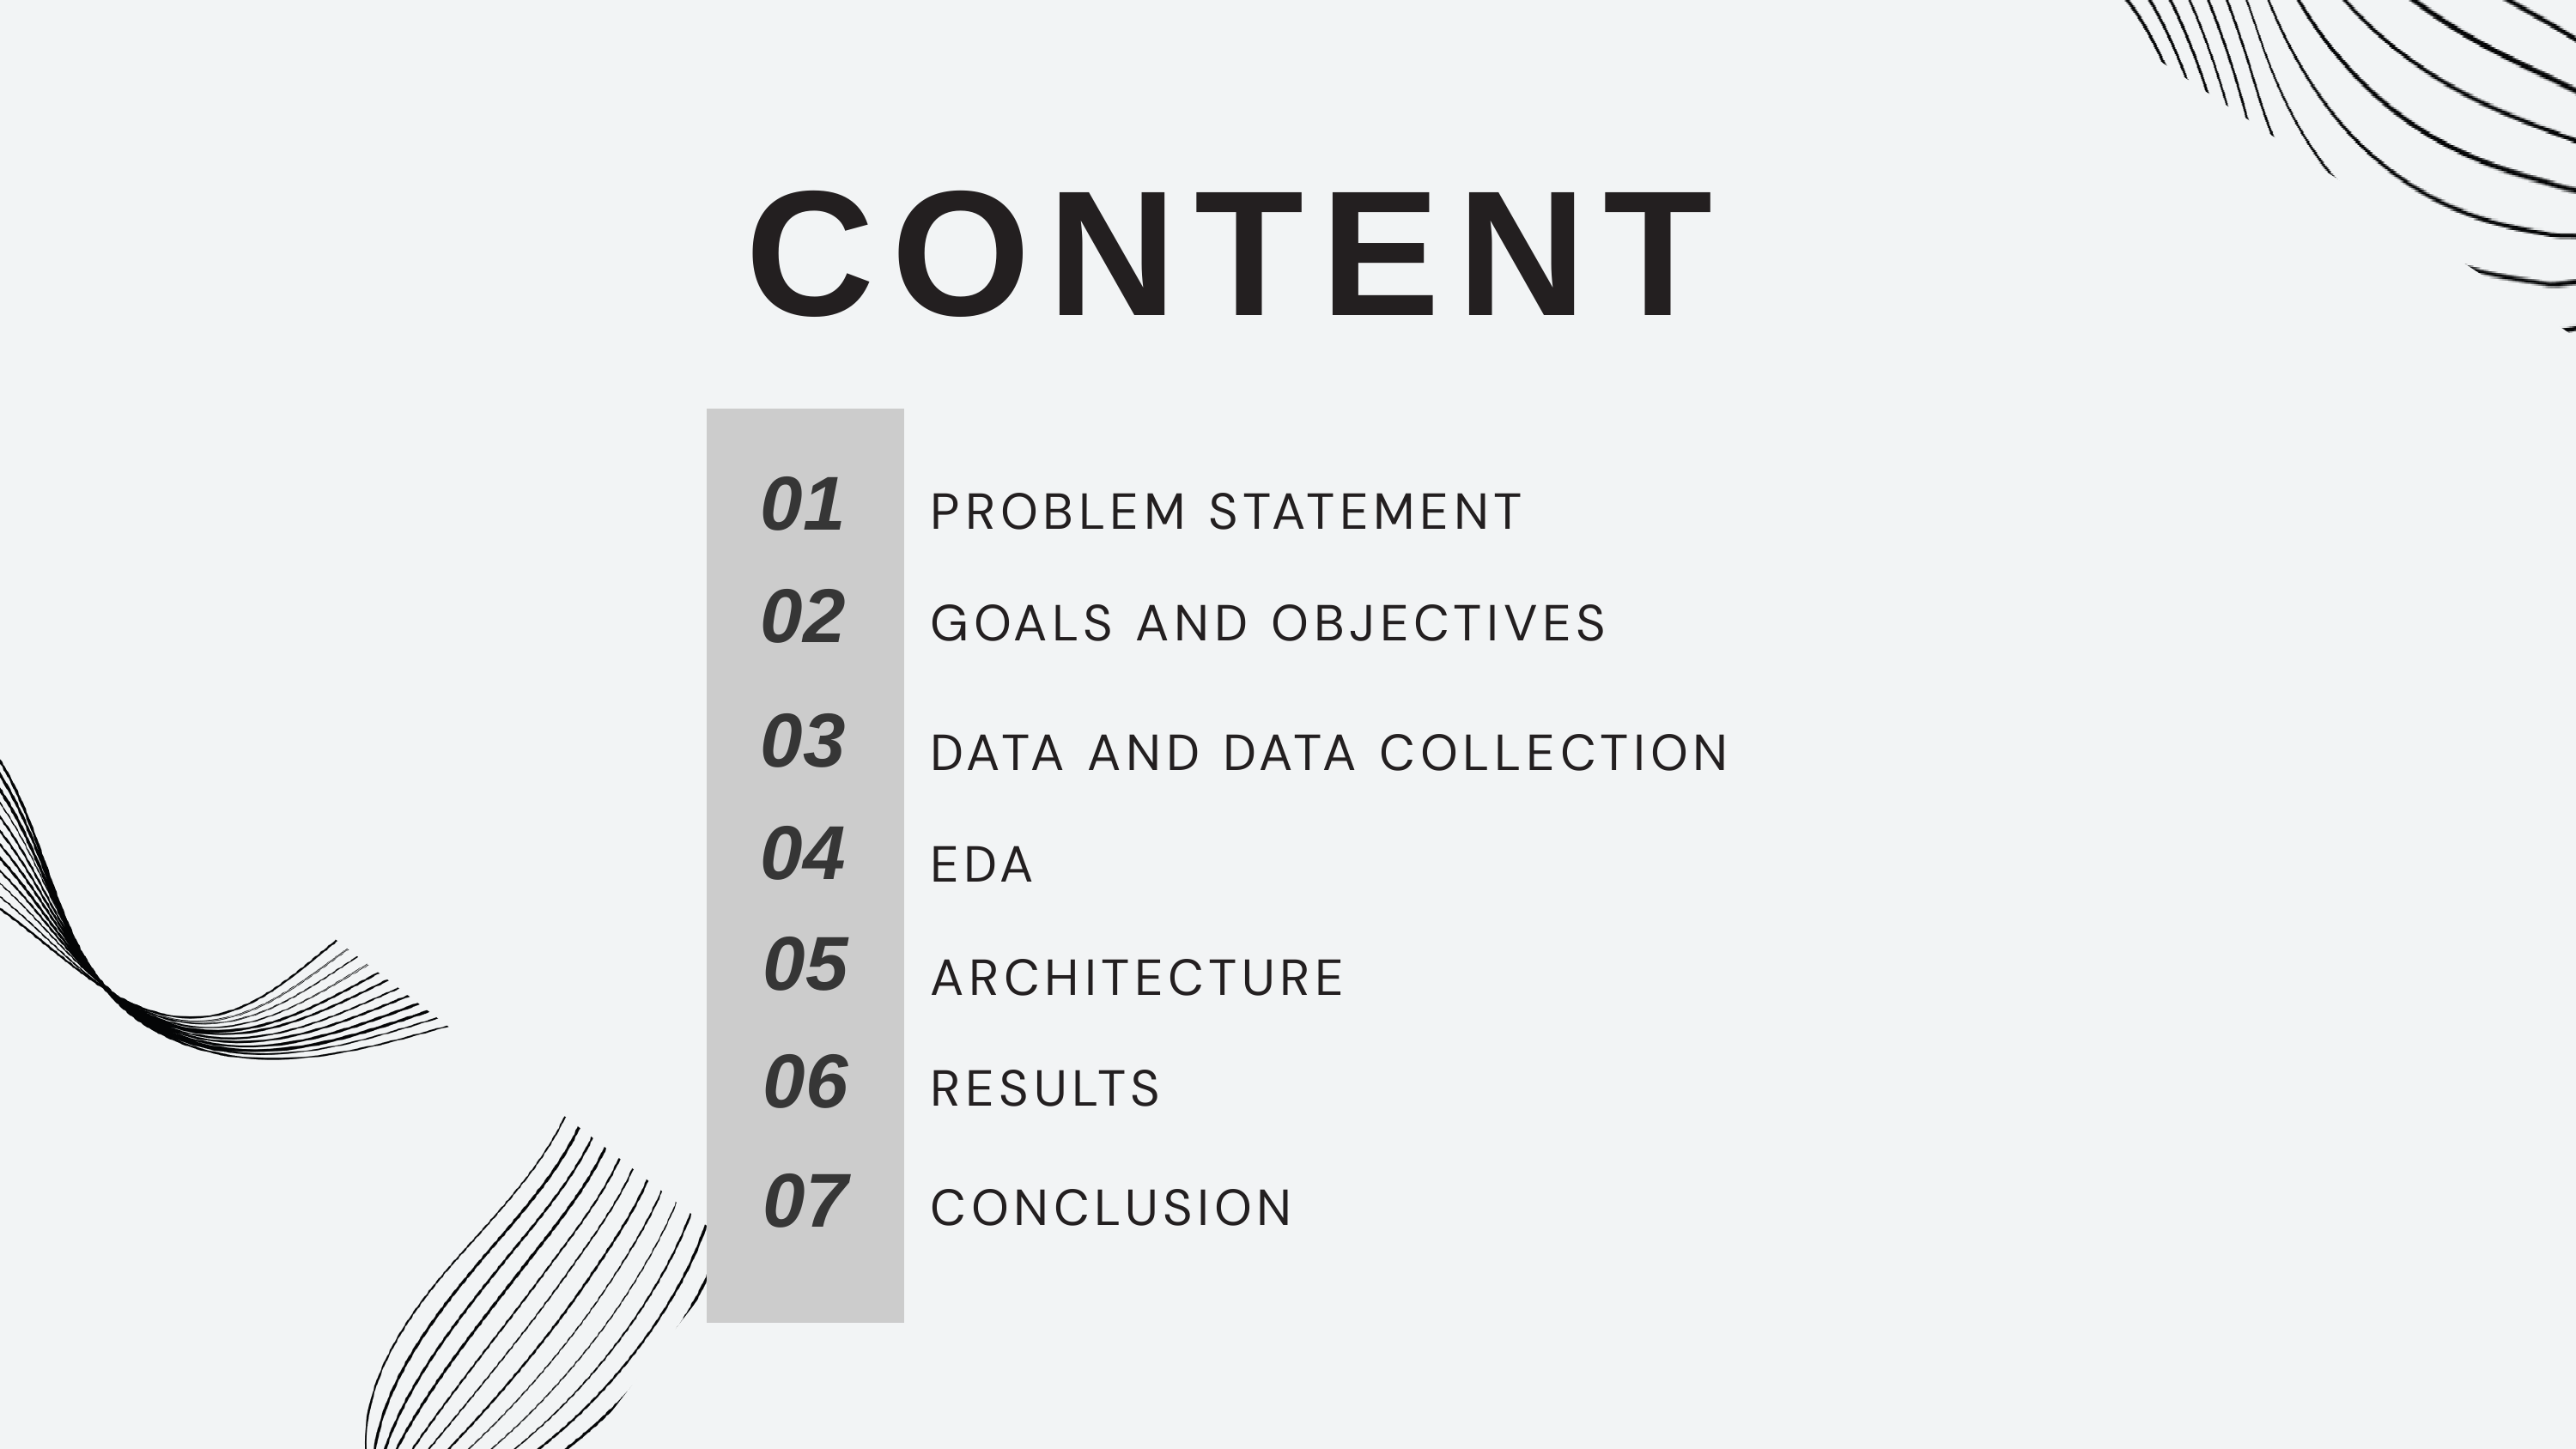

CONTENT

01
PROBLEM STATEMENT
02
GOALS AND OBJECTIVES
03
DATA AND DATA COLLECTION

04
EDA
05
ARCHITECTURE
06
RESULTS
07
CONCLUSION